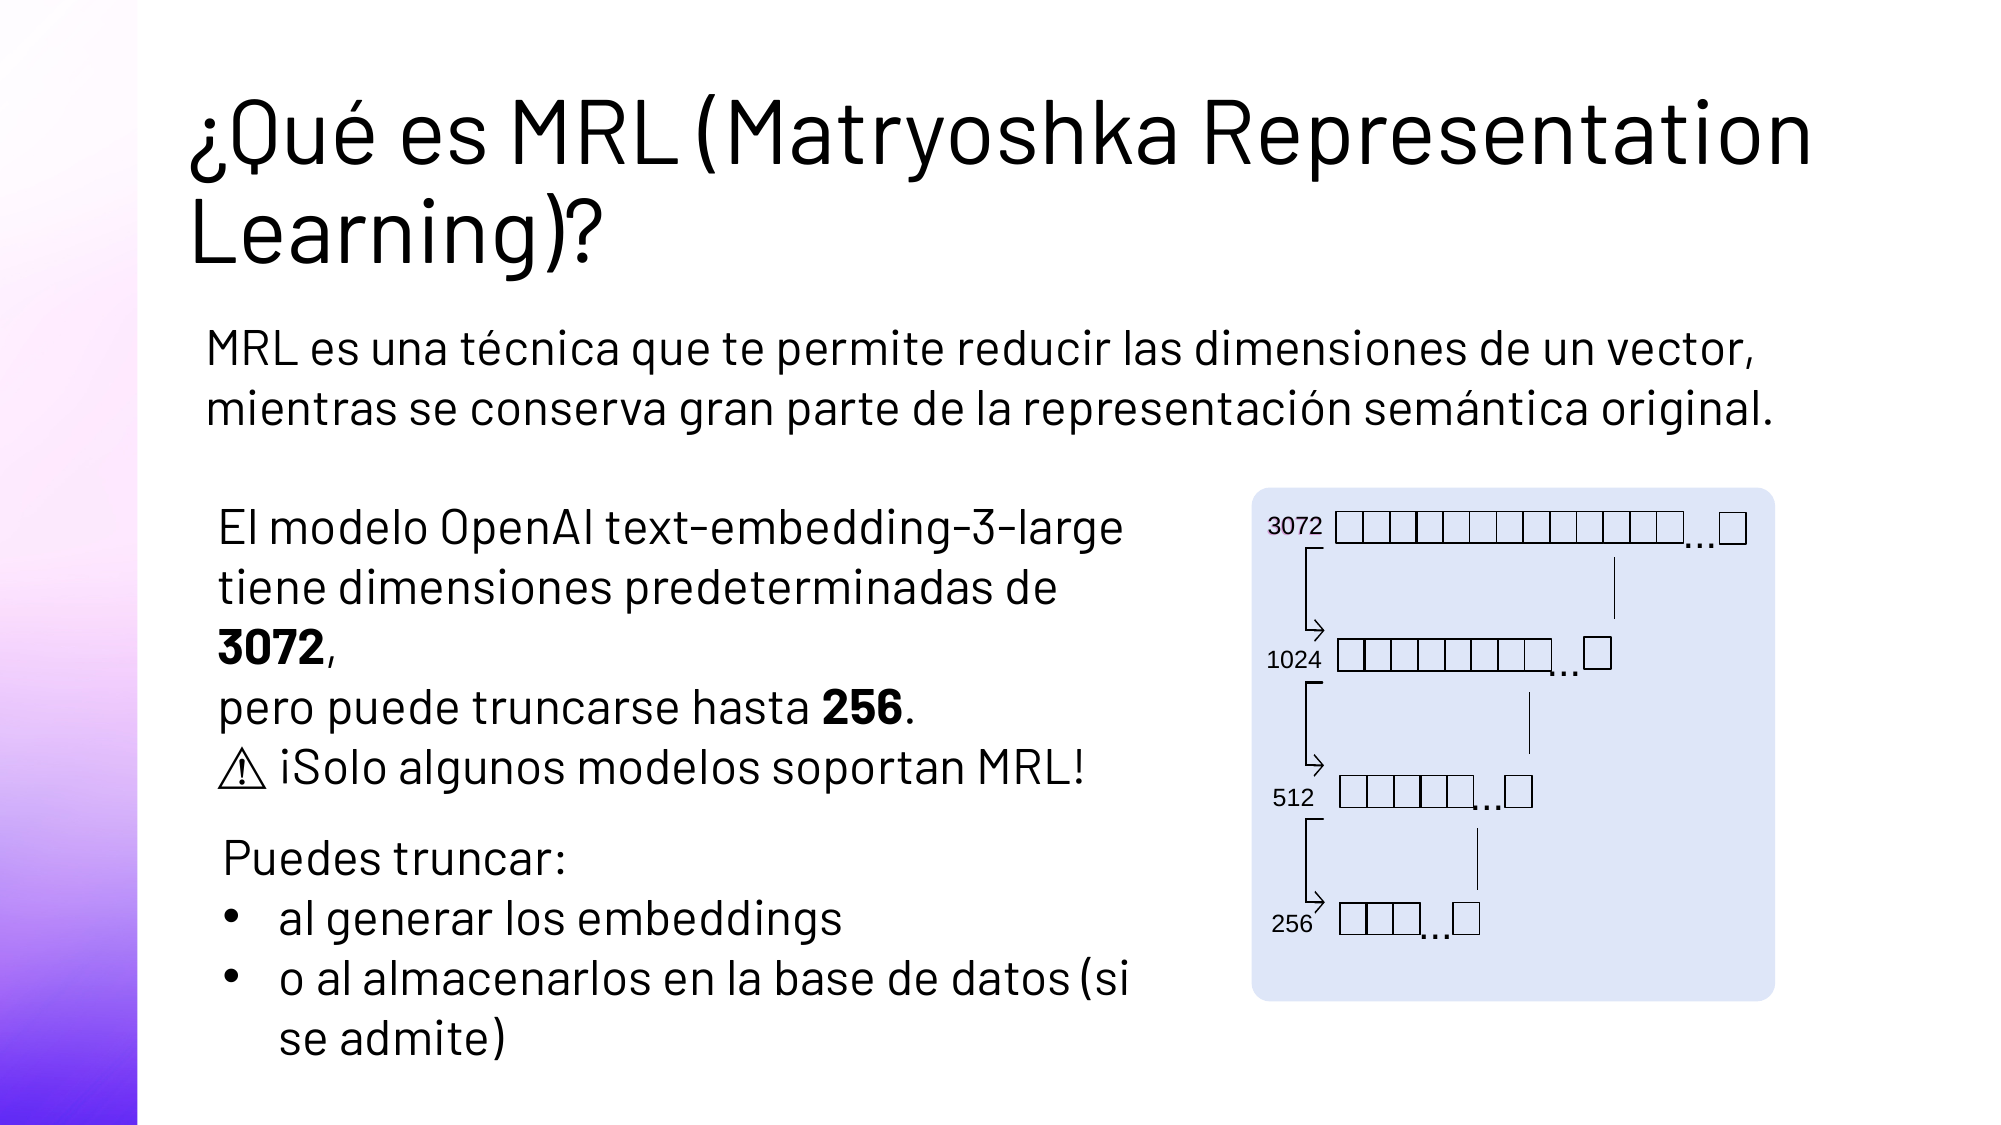

# ¿Qué es MRL (Matryoshka Representation Learning)?
MRL es una técnica que te permite reducir las dimensiones de un vector,
mientras se conserva gran parte de la representación semántica original.
El modelo OpenAI text-embedding-3-large
tiene dimensiones predeterminadas de 3072,
pero puede truncarse hasta 256.
⚠️ ¡Solo algunos modelos soportan MRL!

3072
3072
...

...
1024

...
512

Puedes truncar:
al generar los embeddings
o al almacenarlos en la base de datos (si se admite)

...

256